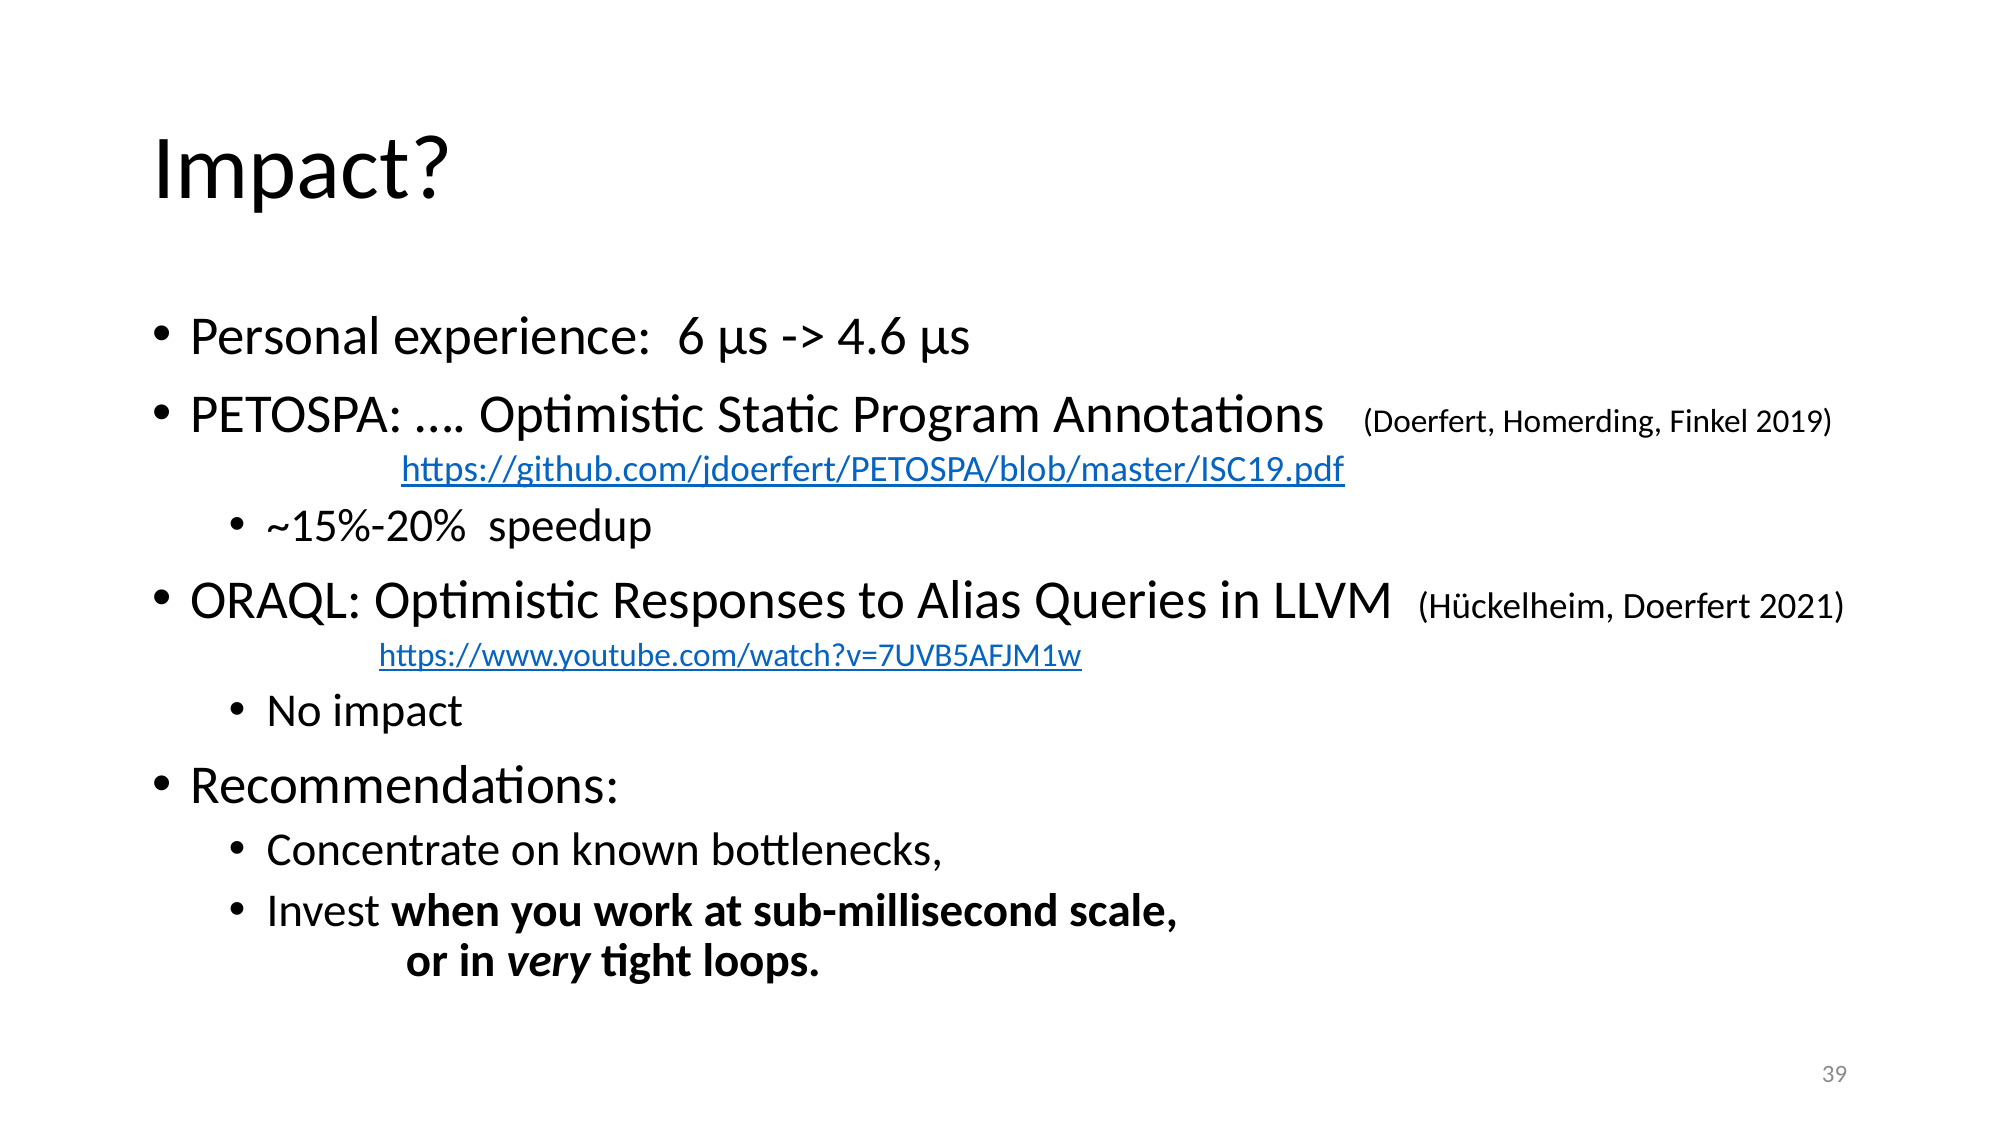

# Impact?
Personal experience:  6 µs -> 4.6 µs
PETOSPA: …. Optimistic Static Program Annotations   (Doerfert, Homerding, Finkel 2019)
                         https://github.com/jdoerfert/PETOSPA/blob/master/ISC19.pdf
~15%-20%  speedup
ORAQL: Optimistic Responses to Alias Queries in LLVM  (Hückelheim, Doerfert 2021)
                       https://www.youtube.com/watch?v=7UVB5AFJM1w
No impact
Recommendations:
Concentrate on known bottlenecks,
Invest when you work at sub-millisecond scale,
             or in very tight loops.

39